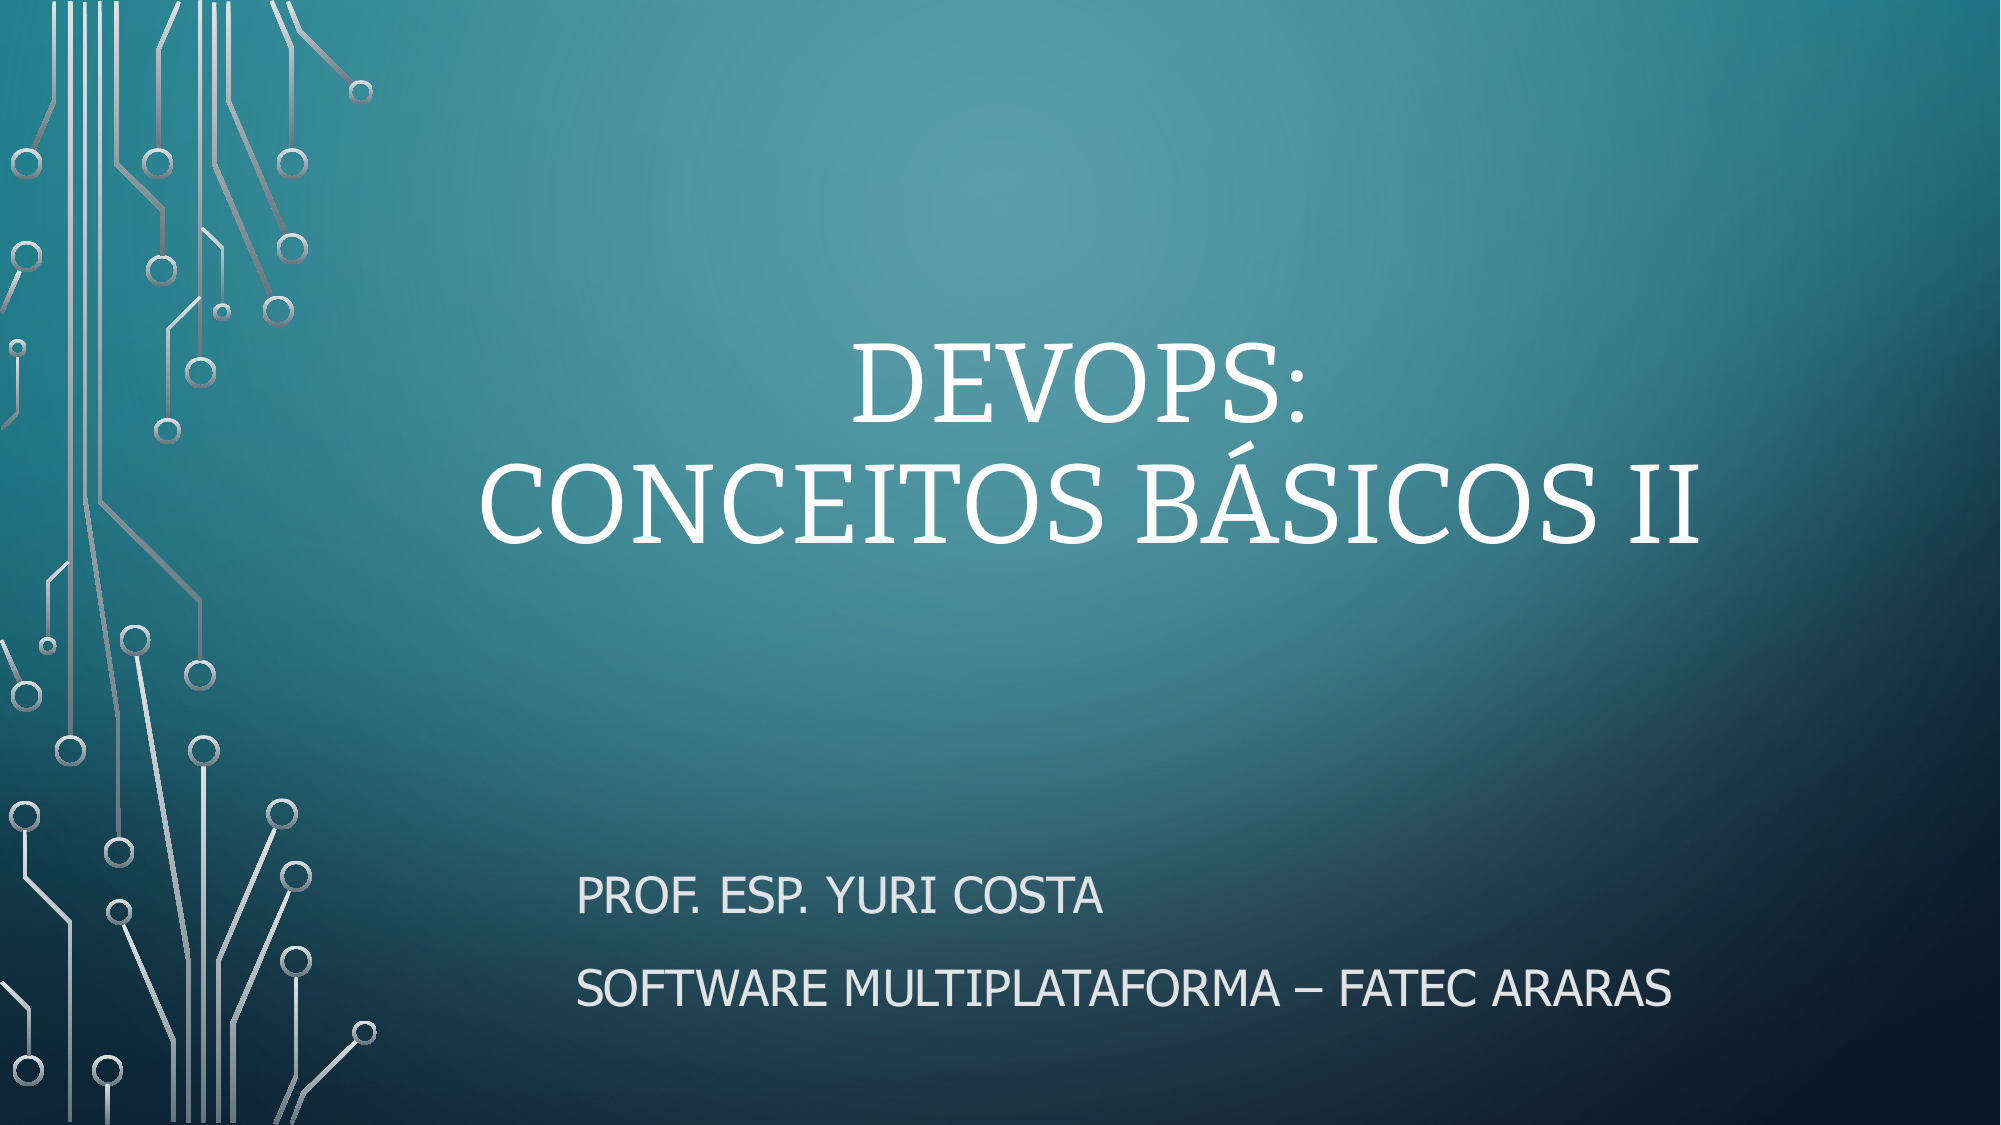

# DEVOPS: Conceitos básicos II
Prof. ESP. Yuri CostA
Software Multiplataforma – FATEC ARARAS